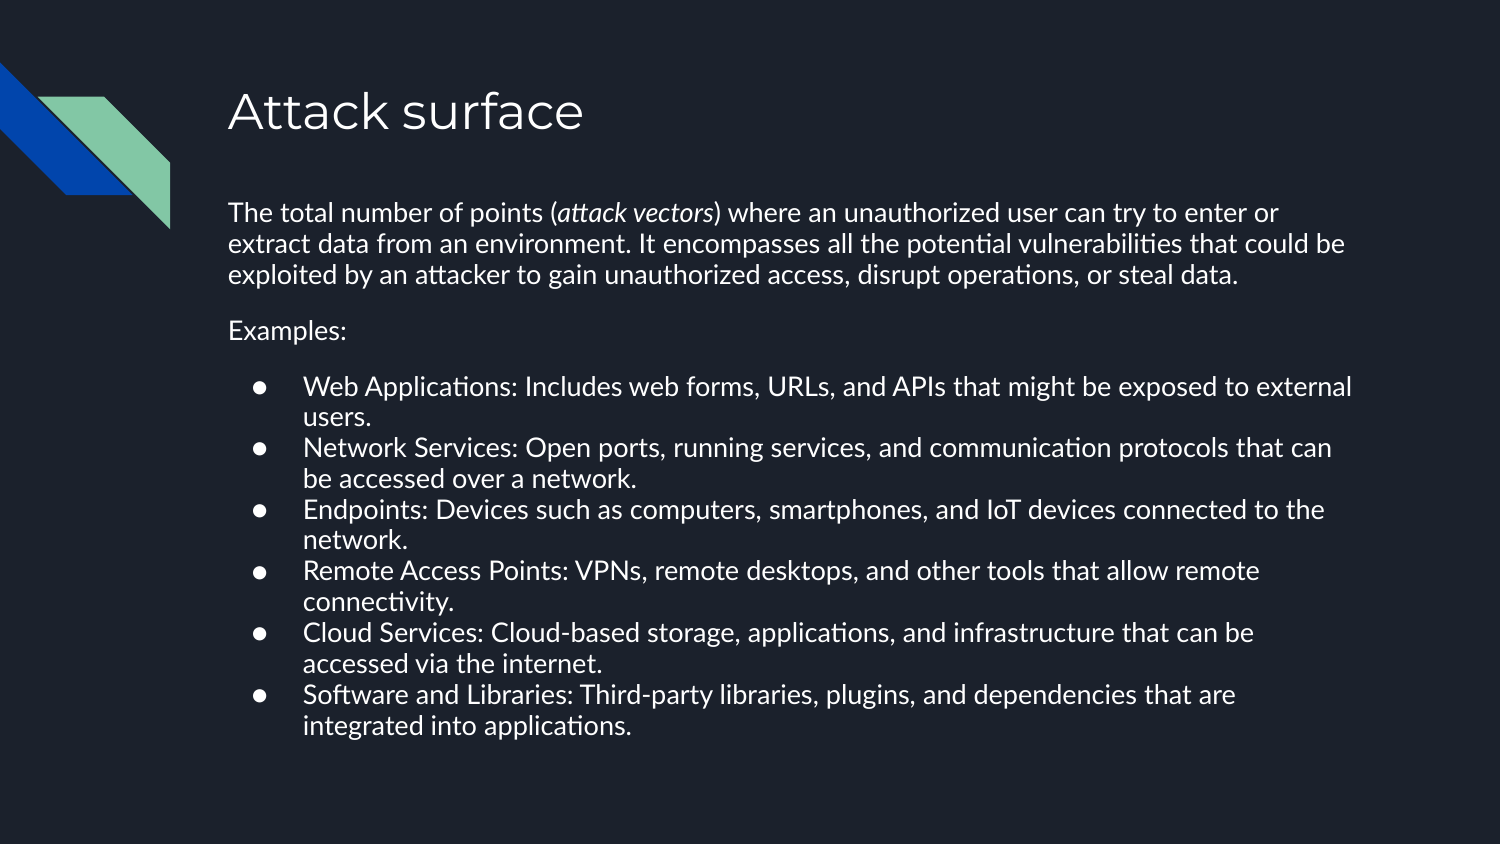

# Attack surface
The total number of points (attack vectors) where an unauthorized user can try to enter or extract data from an environment. It encompasses all the potential vulnerabilities that could be exploited by an attacker to gain unauthorized access, disrupt operations, or steal data.
Examples:
Web Applications: Includes web forms, URLs, and APIs that might be exposed to external users.
Network Services: Open ports, running services, and communication protocols that can be accessed over a network.
Endpoints: Devices such as computers, smartphones, and IoT devices connected to the network.
Remote Access Points: VPNs, remote desktops, and other tools that allow remote connectivity.
Cloud Services: Cloud-based storage, applications, and infrastructure that can be accessed via the internet.
Software and Libraries: Third-party libraries, plugins, and dependencies that are integrated into applications.